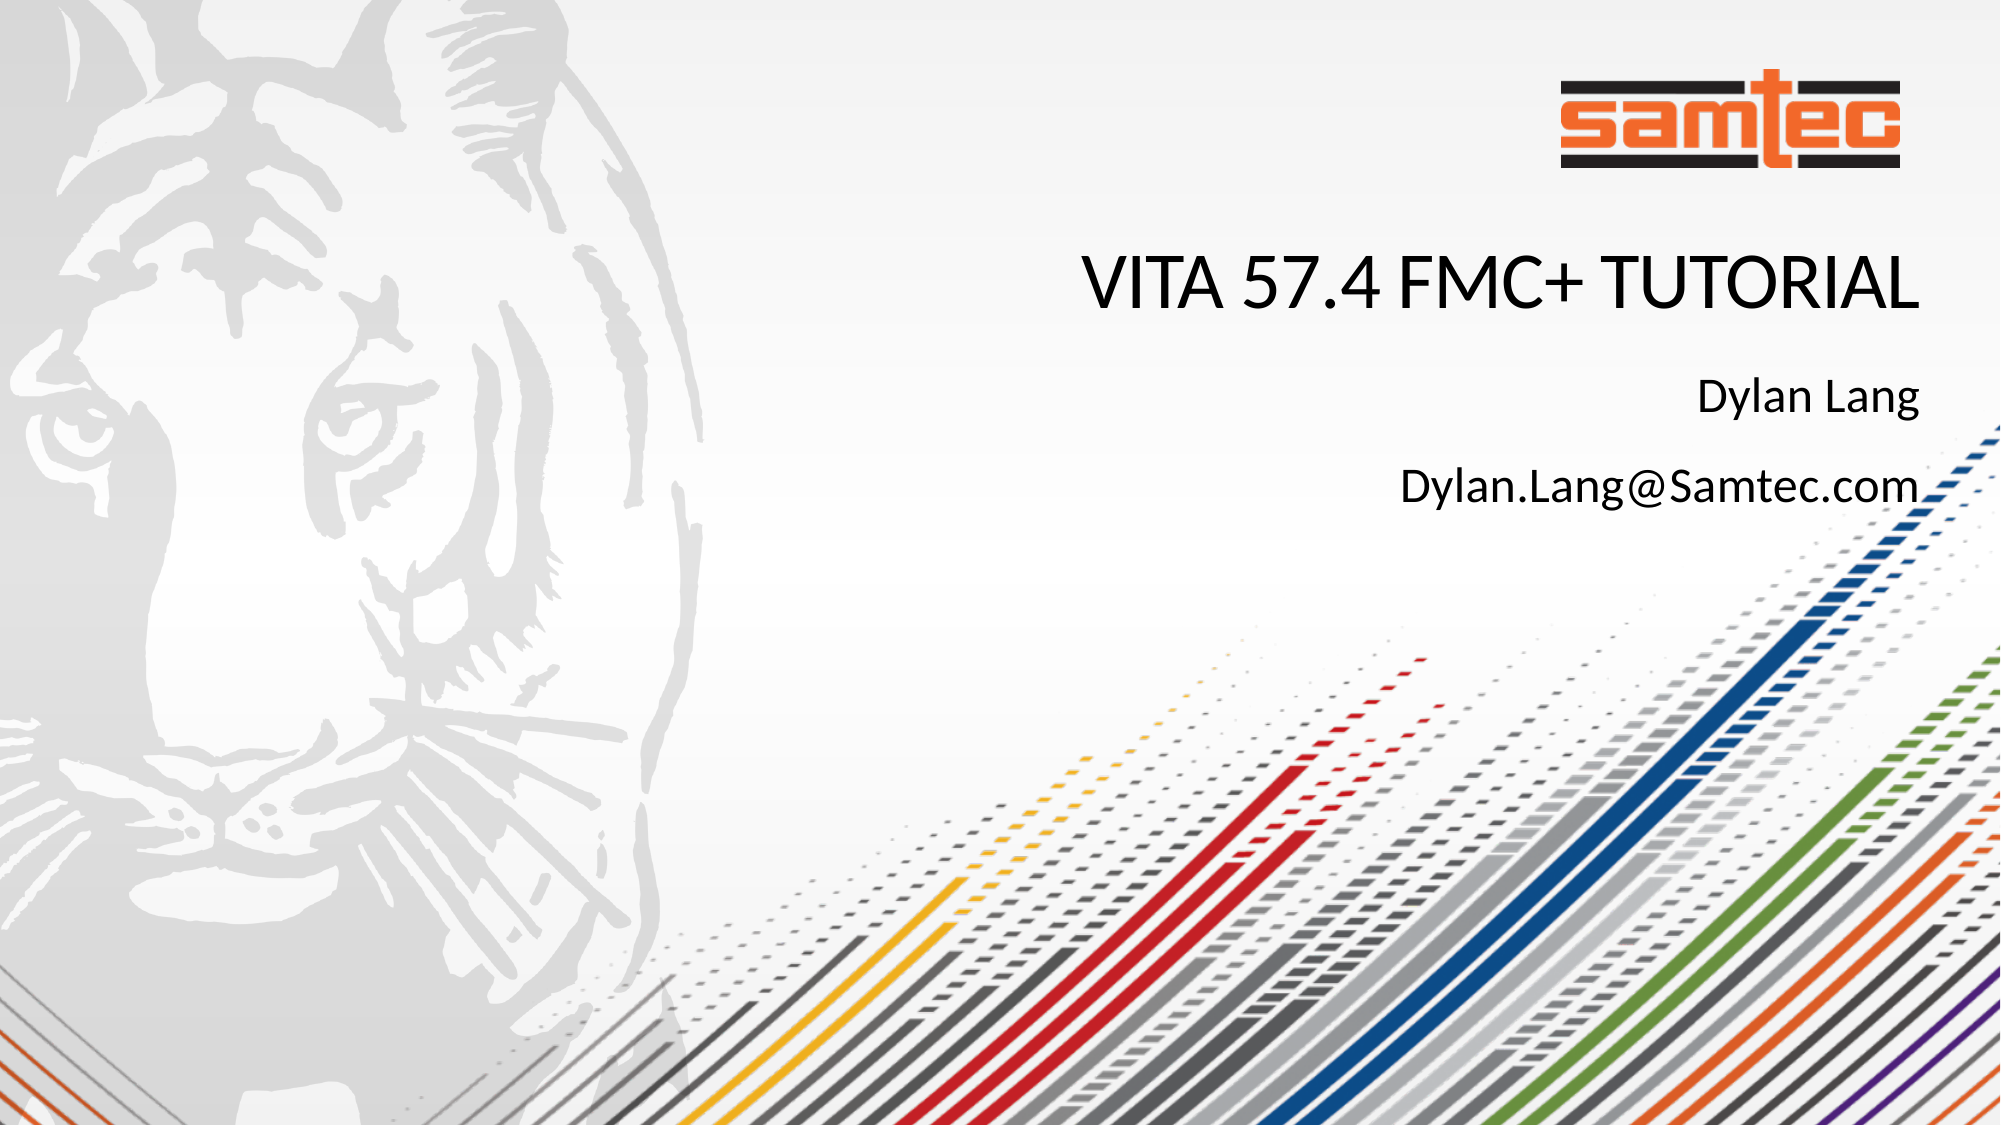

# VITA 57.4 FMC+ Tutorial
Dylan Lang
Dylan.Lang@Samtec.com